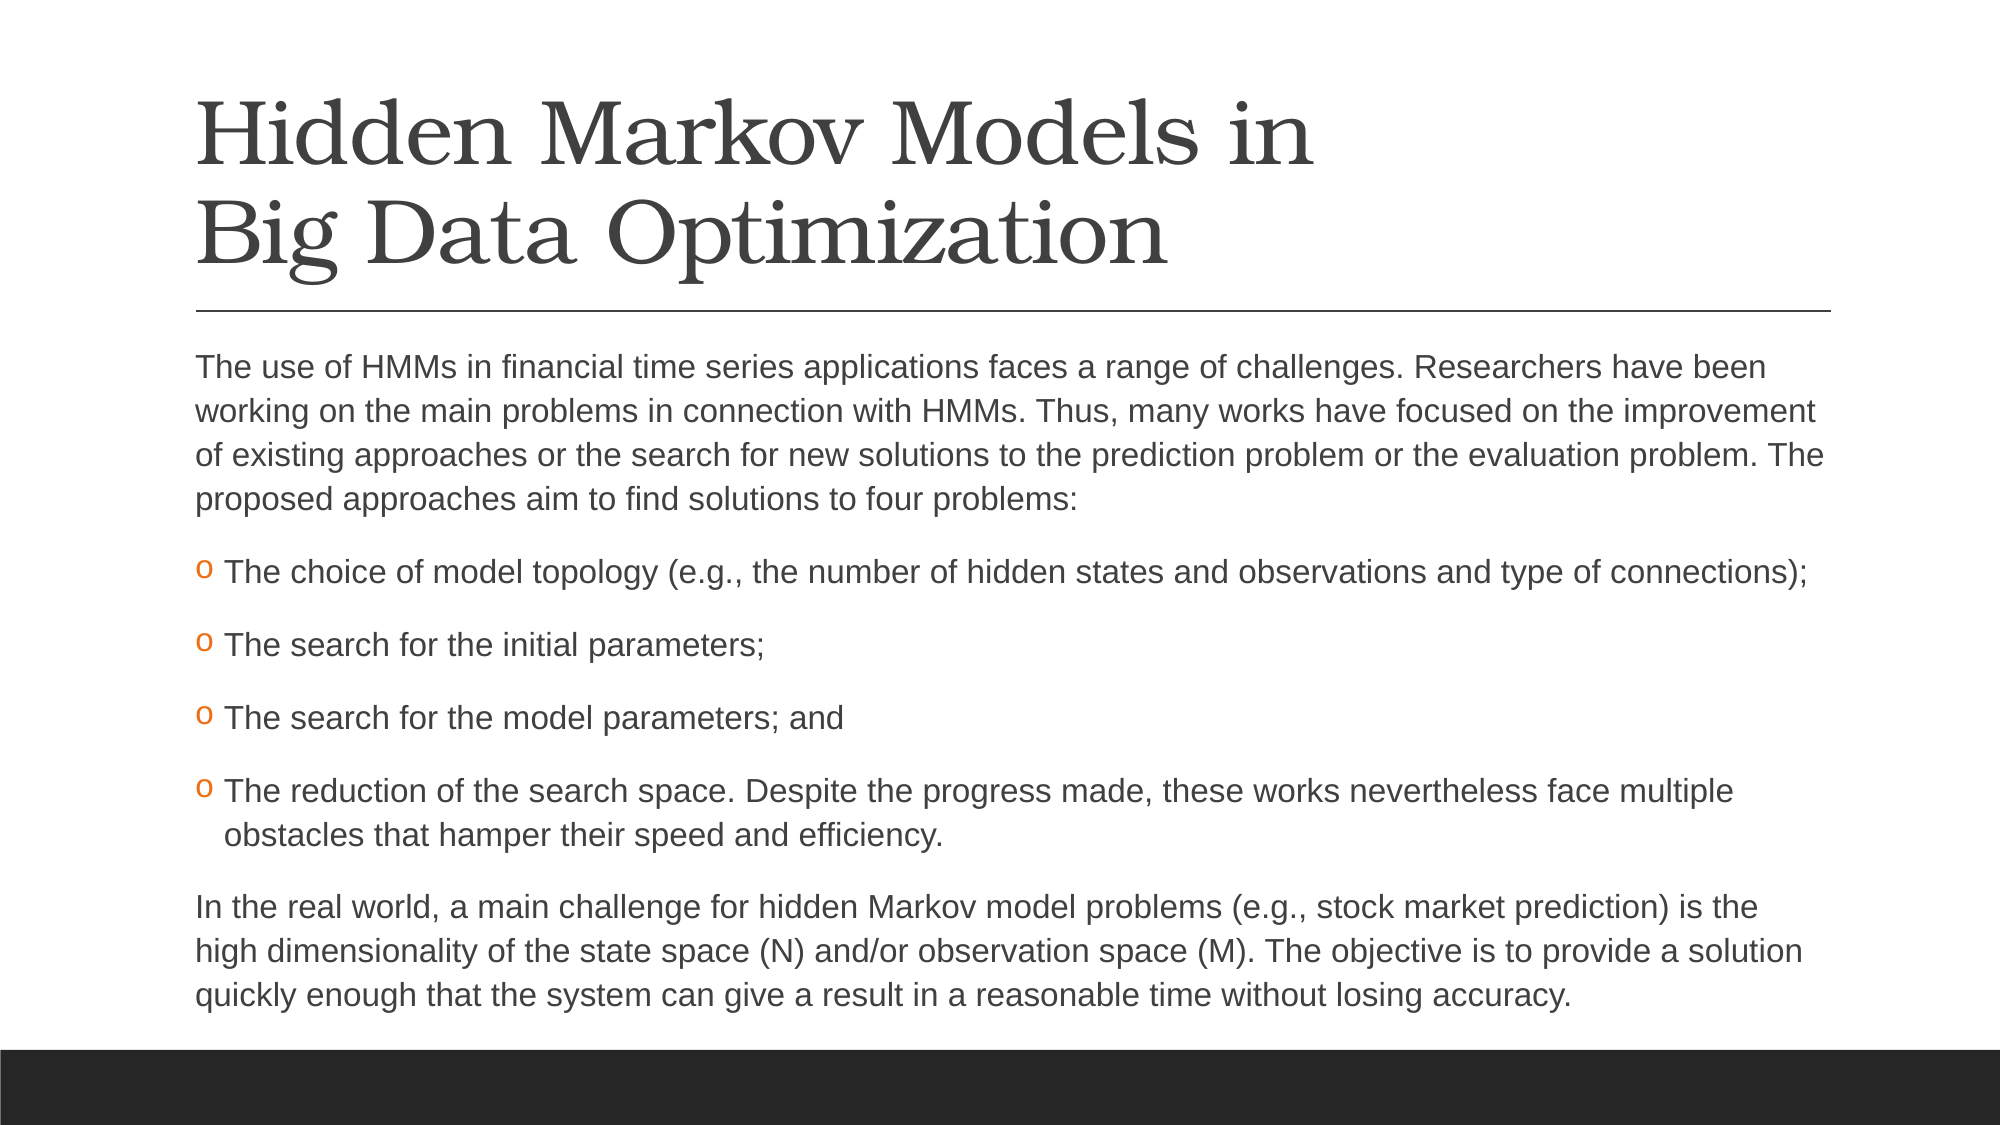

# Hidden Markov Models in Big Data Optimization
The use of HMMs in financial time series applications faces a range of challenges. Researchers have been working on the main problems in connection with HMMs. Thus, many works have focused on the improvement of existing approaches or the search for new solutions to the prediction problem or the evaluation problem. The proposed approaches aim to find solutions to four problems:
The choice of model topology (e.g., the number of hidden states and observations and type of connections);
The search for the initial parameters;
The search for the model parameters; and
The reduction of the search space. Despite the progress made, these works nevertheless face multiple obstacles that hamper their speed and efficiency.
In the real world, a main challenge for hidden Markov model problems (e.g., stock market prediction) is the high dimensionality of the state space (N) and/or observation space (M). The objective is to provide a solution quickly enough that the system can give a result in a reasonable time without losing accuracy.